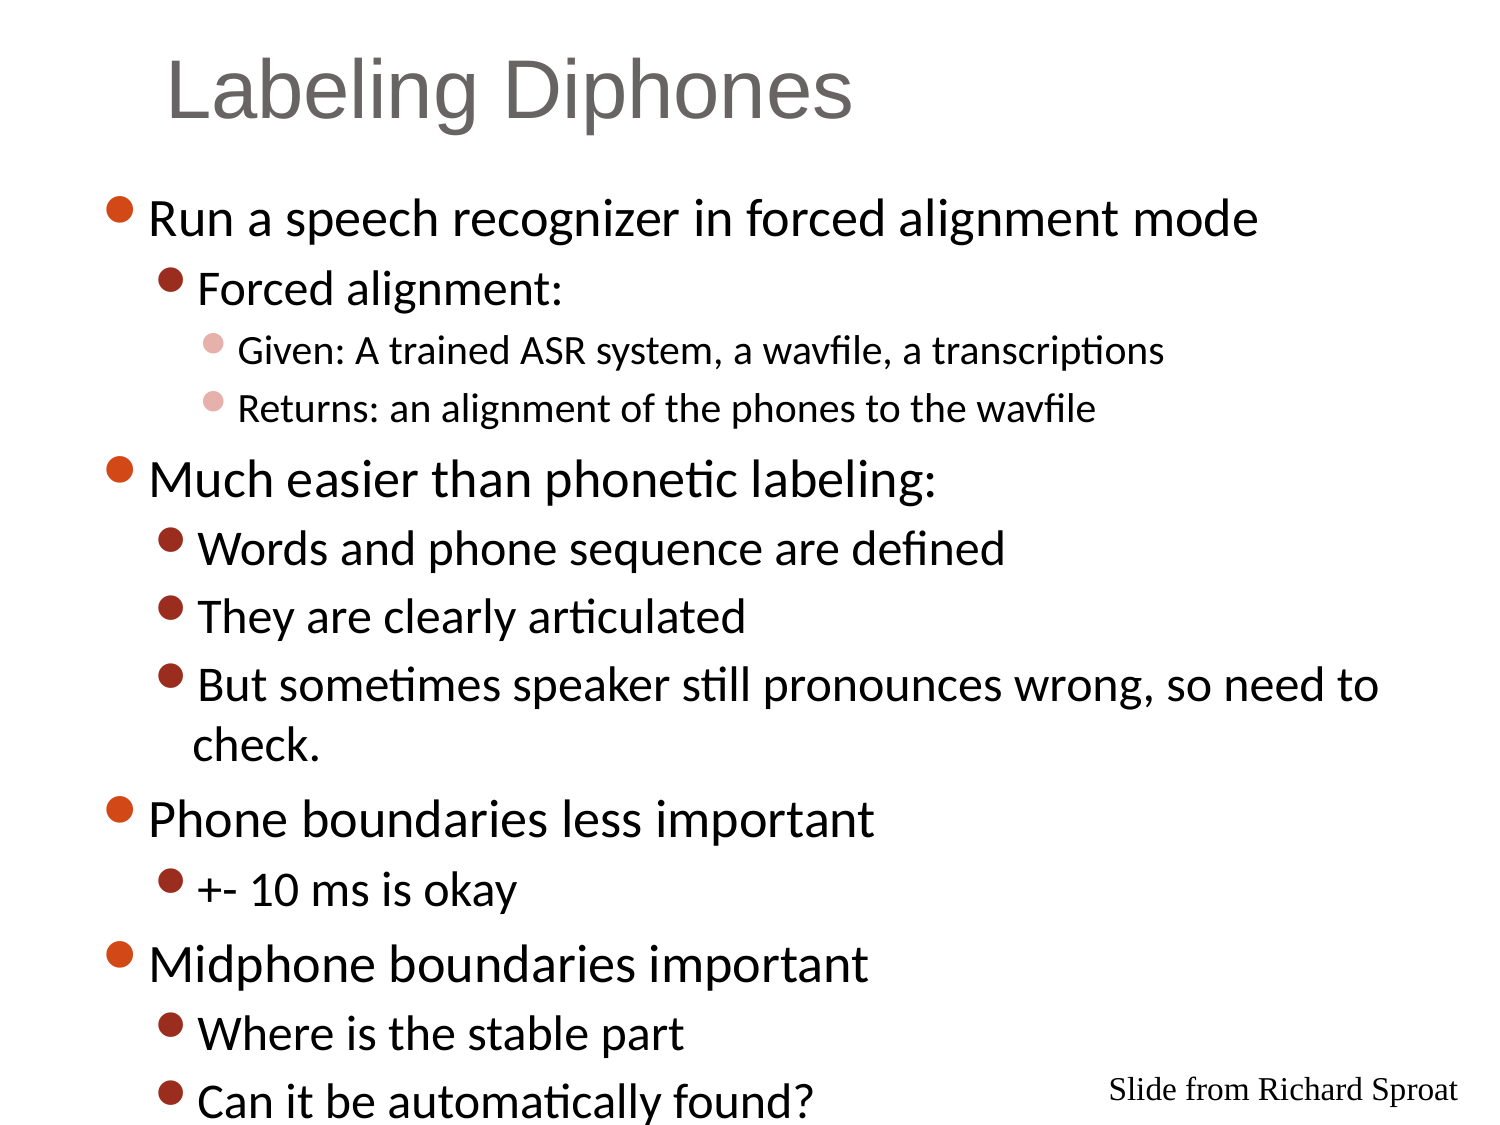

# Labeling Diphones
Run a speech recognizer in forced alignment mode
Forced alignment:
Given: A trained ASR system, a wavfile, a transcriptions
Returns: an alignment of the phones to the wavfile
Much easier than phonetic labeling:
Words and phone sequence are defined
They are clearly articulated
But sometimes speaker still pronounces wrong, so need to check.
Phone boundaries less important
+- 10 ms is okay
Midphone boundaries important
Where is the stable part
Can it be automatically found?
Slide from Richard Sproat